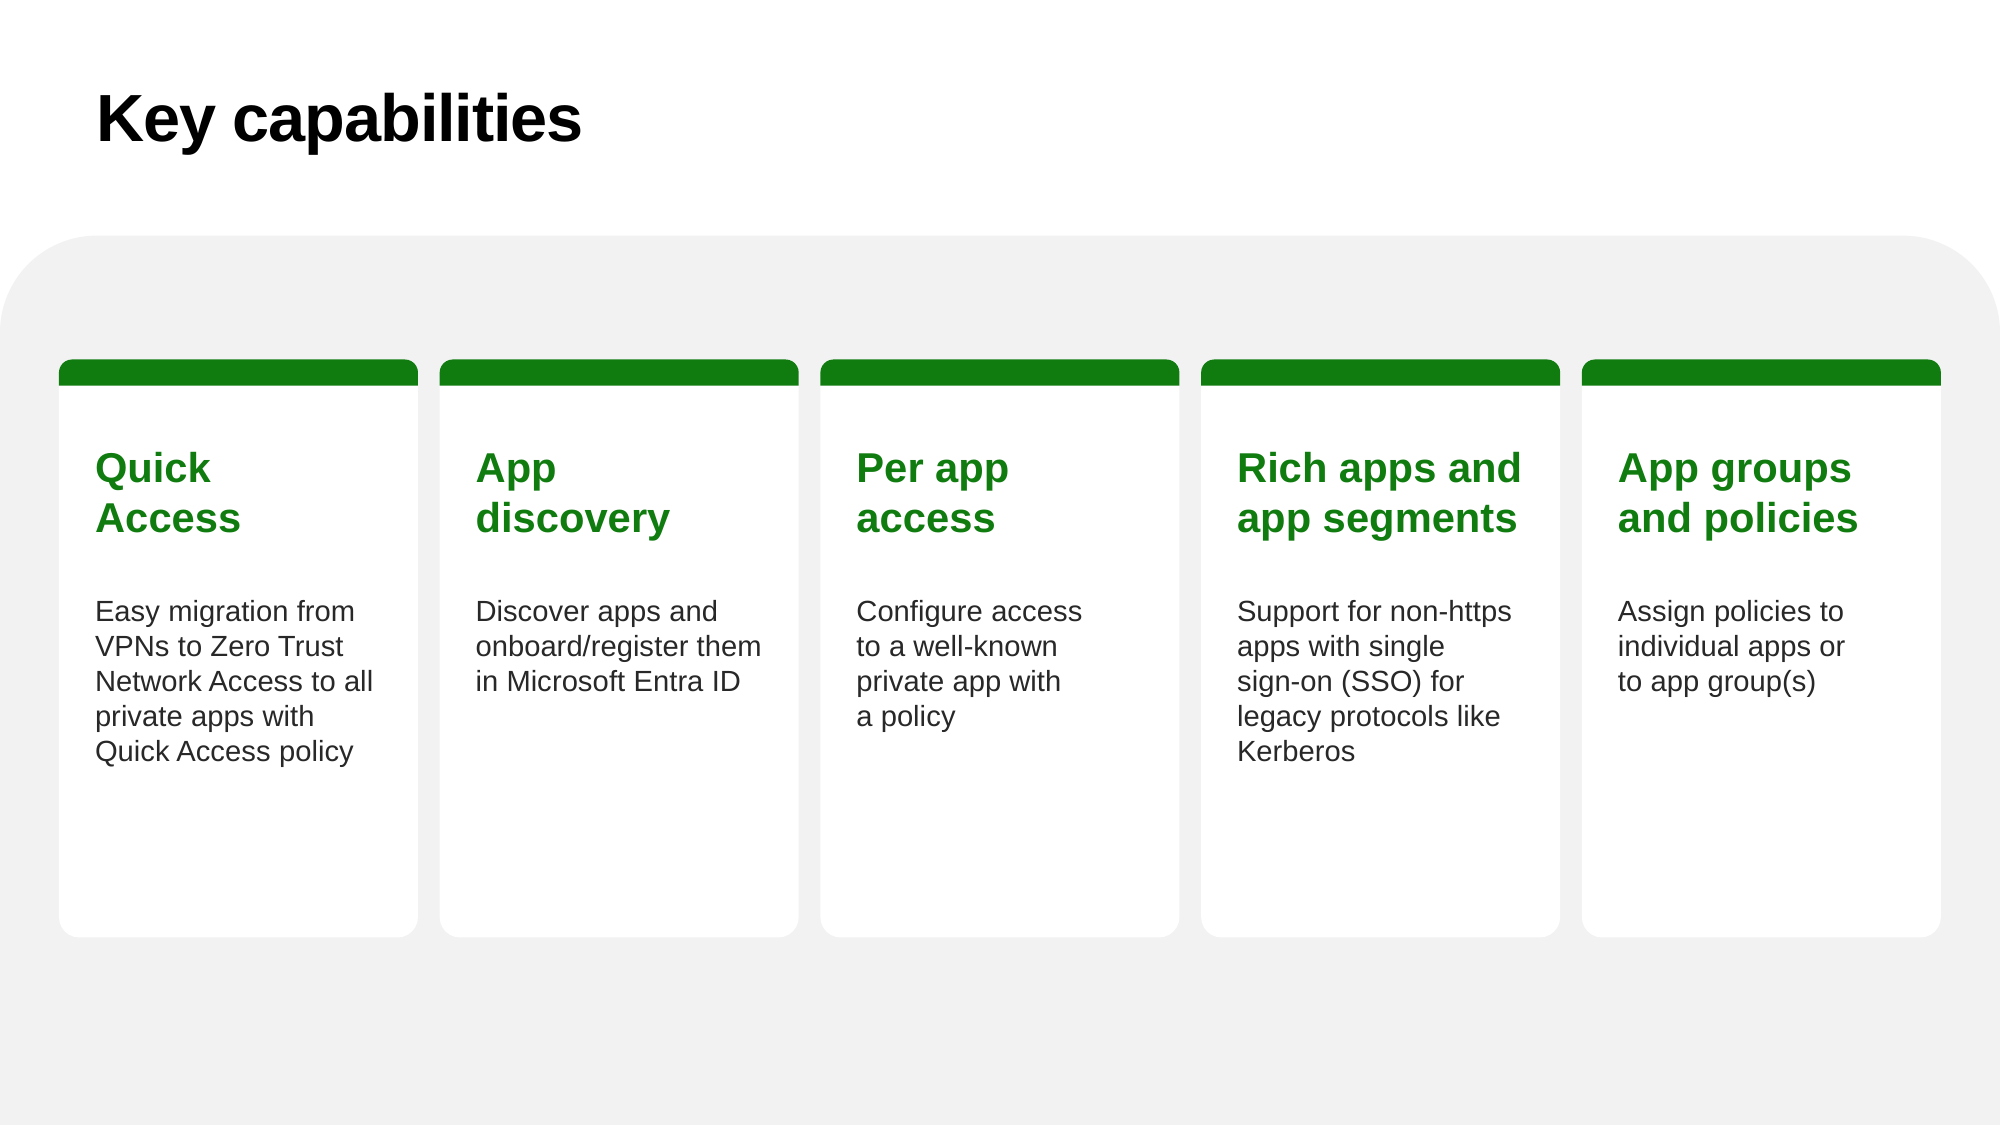

# Key capabilities

Quick
Access
Easy migration from VPNs to Zero Trust Network Access to all private apps with Quick Access policy
App groups and policies
Assign policies to individual apps or
to app group(s)

App
discovery
Discover apps and onboard/register them in Microsoft Entra ID
Per app
access
Configure access
to a well-known private app with
a policy

Rich apps and app segments
Support for non-https apps with single  sign-on (SSO) for legacy protocols like Kerberos